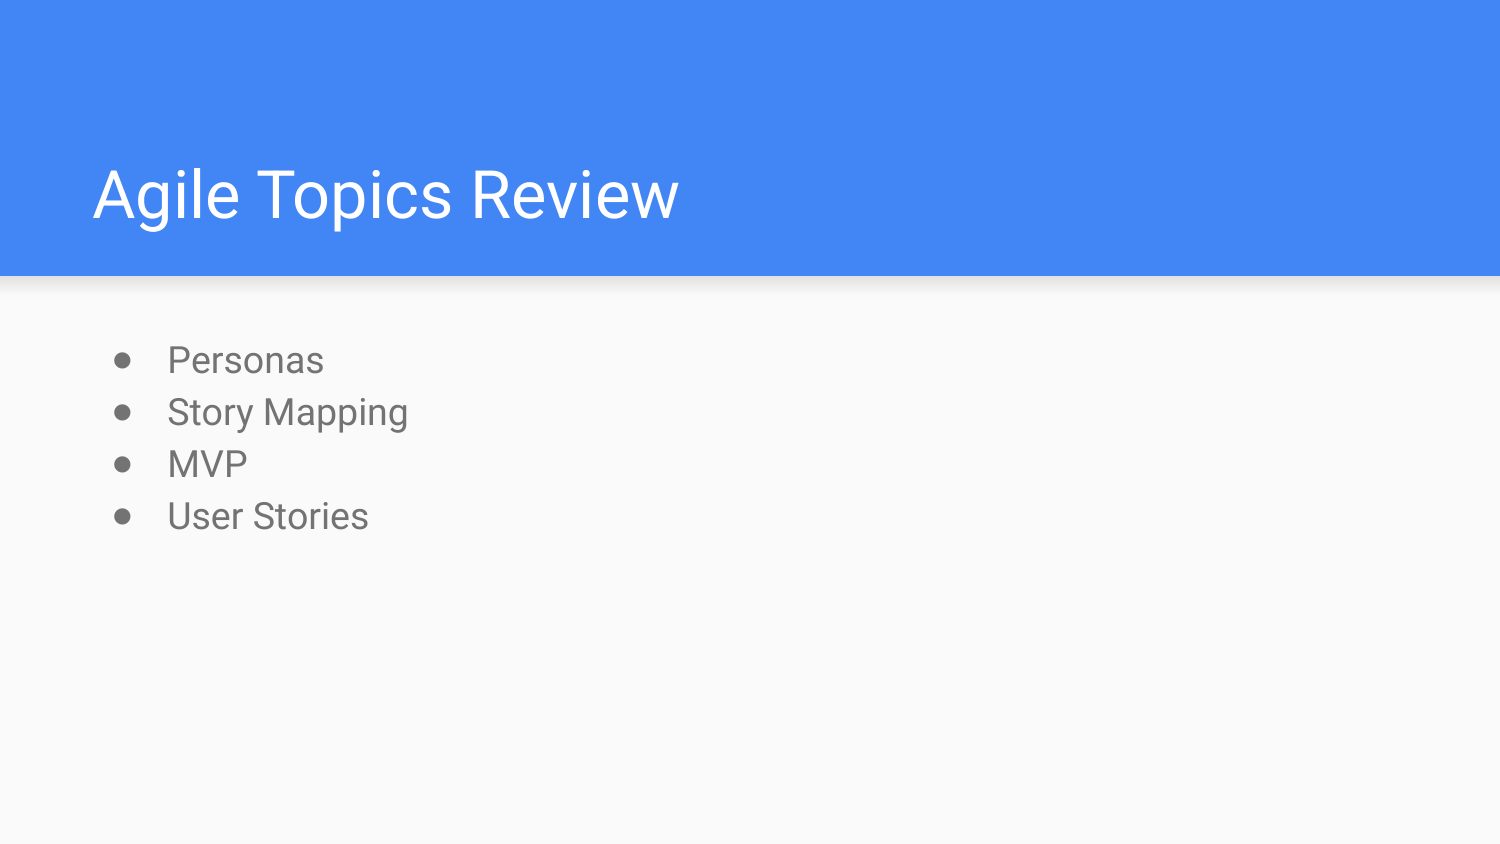

# Agile Topics Review
Personas
Story Mapping
MVP
User Stories